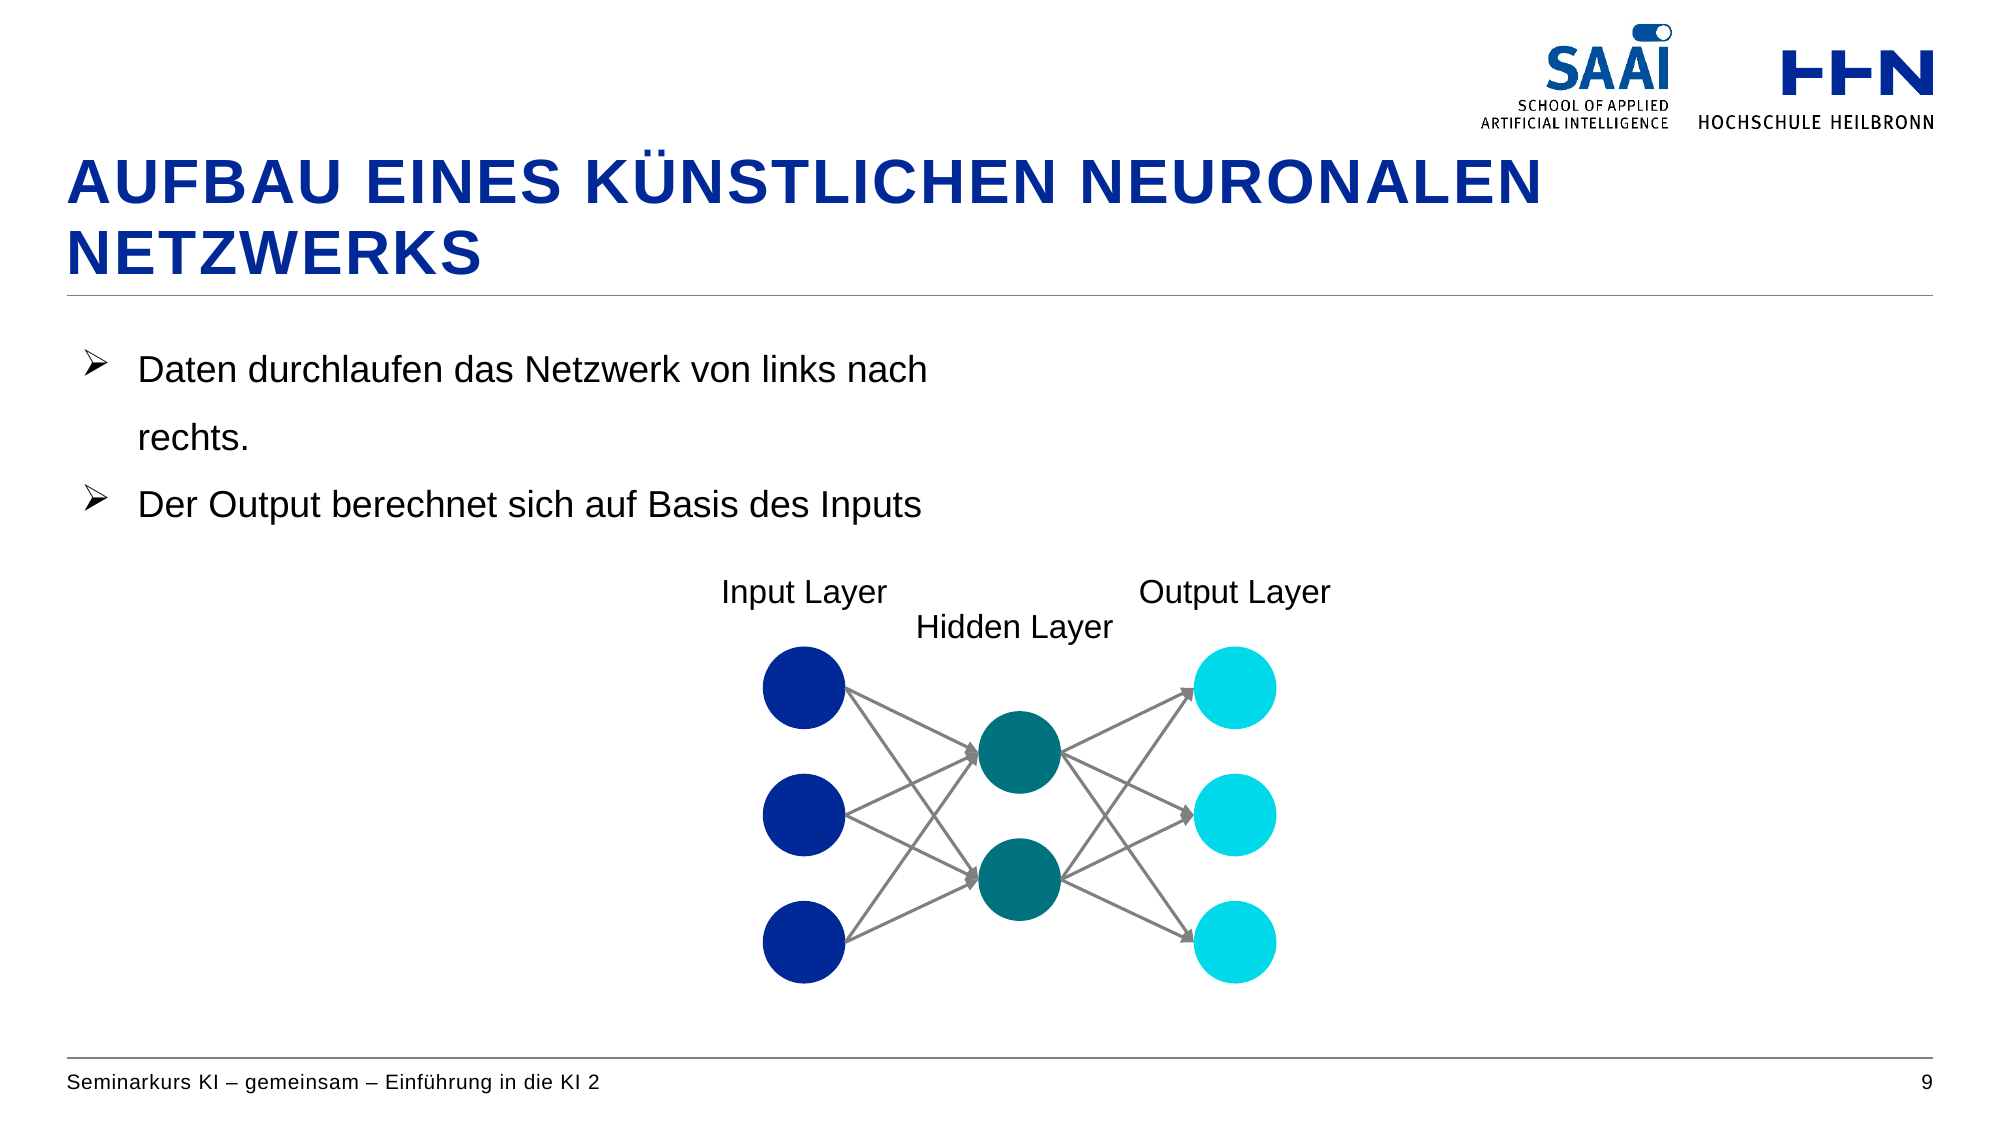

# Aufbau eines künstlichen Neuronalen netzwerks
Daten durchlaufen das Netzwerk von links nach rechts.
Der Output berechnet sich auf Basis des Inputs

Input Layer
Output Layer
Hidden Layer

Seminarkurs KI – gemeinsam – Einführung in die KI 2
9